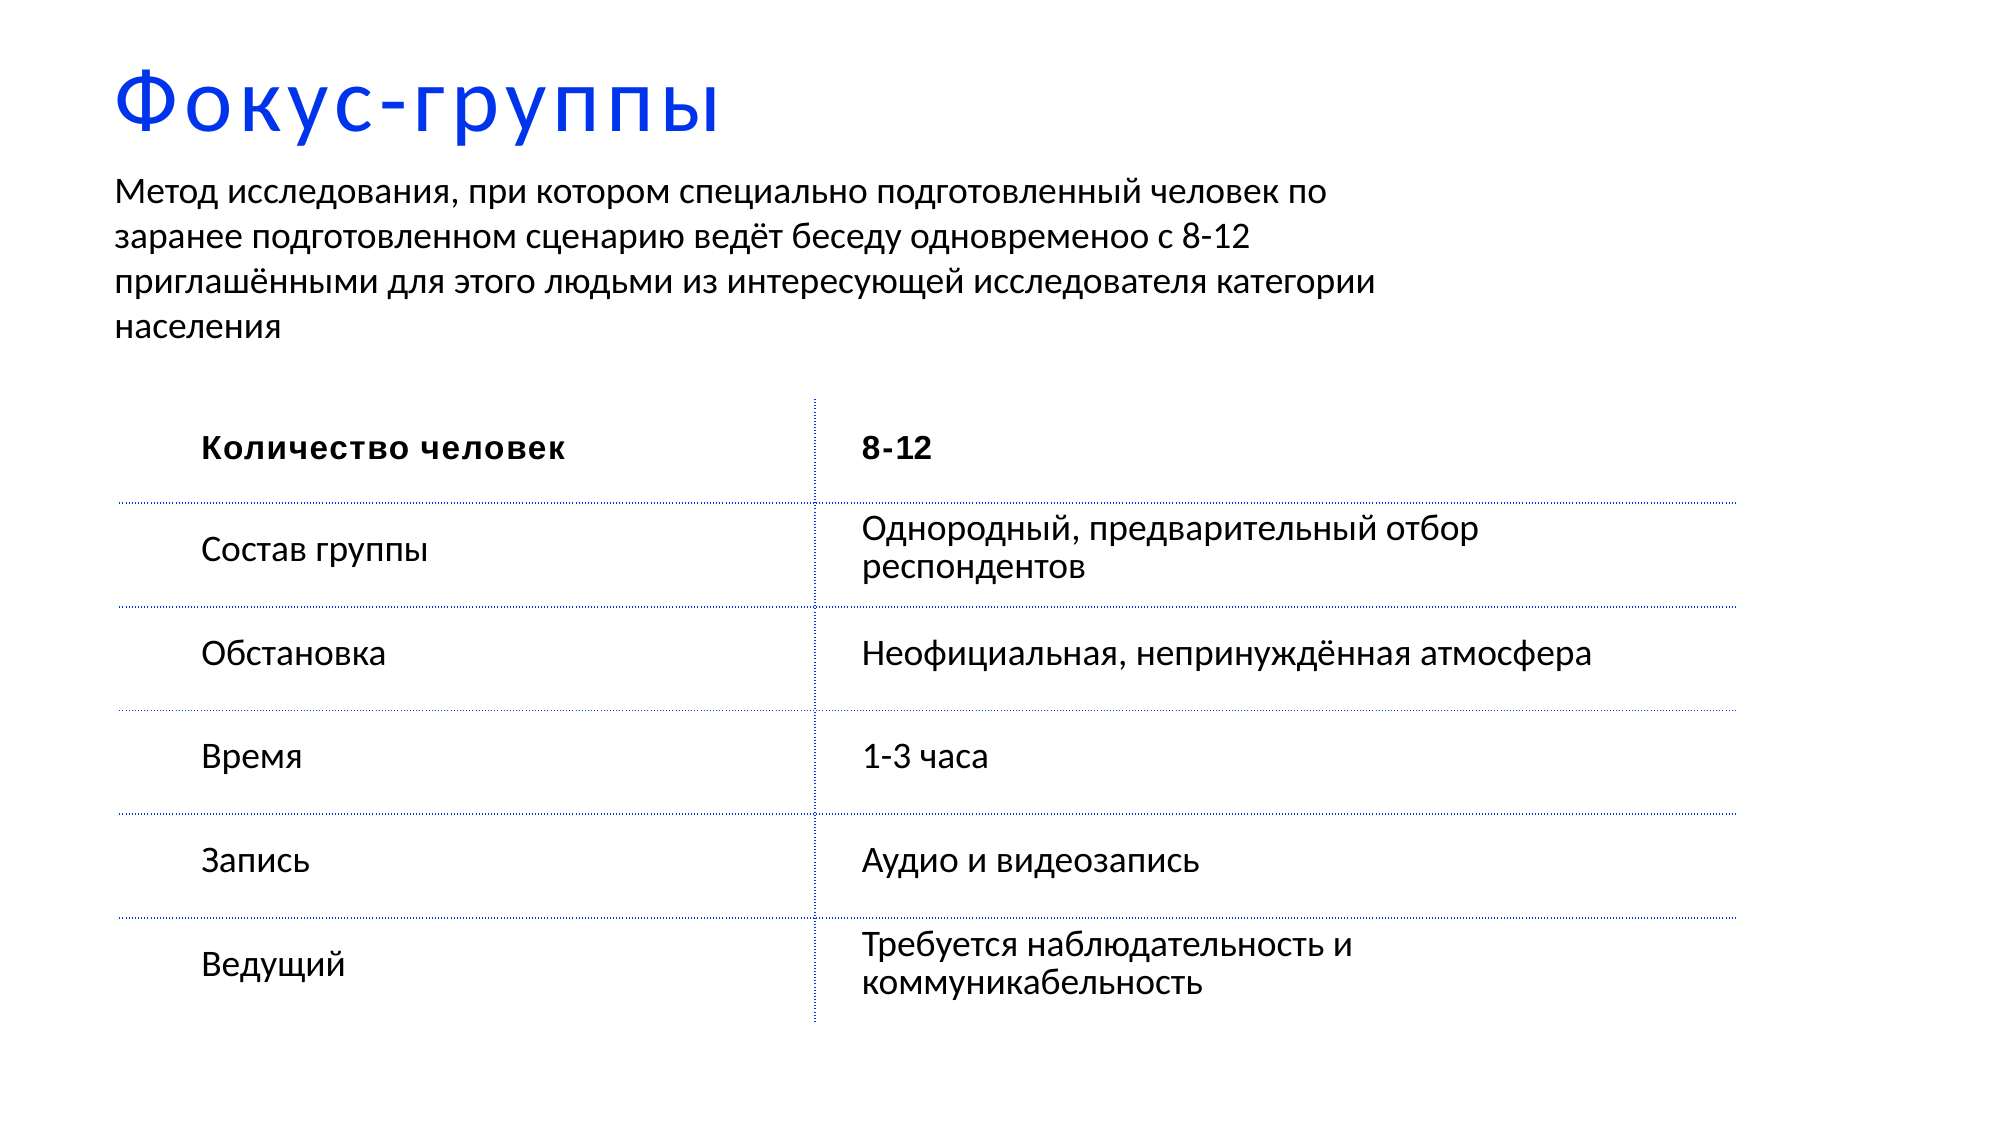

# Фокус-группы
Метод исследования, при котором специально подготовленный человек по заранее подготовленном сценарию ведёт беседу одновременоо с 8-12 приглашёнными для этого людьми из интересующей исследователя категории населения
| Количество человек | 8-12 |
| --- | --- |
| Состав группы | Однородный, предварительный отбор респондентов |
| Обстановка | Неофициальная, непринуждённая атмосфера |
| Время | 1-3 часа |
| Запись | Аудио и видеозапись |
| Ведущий | Требуется наблюдательность и коммуникабельность |